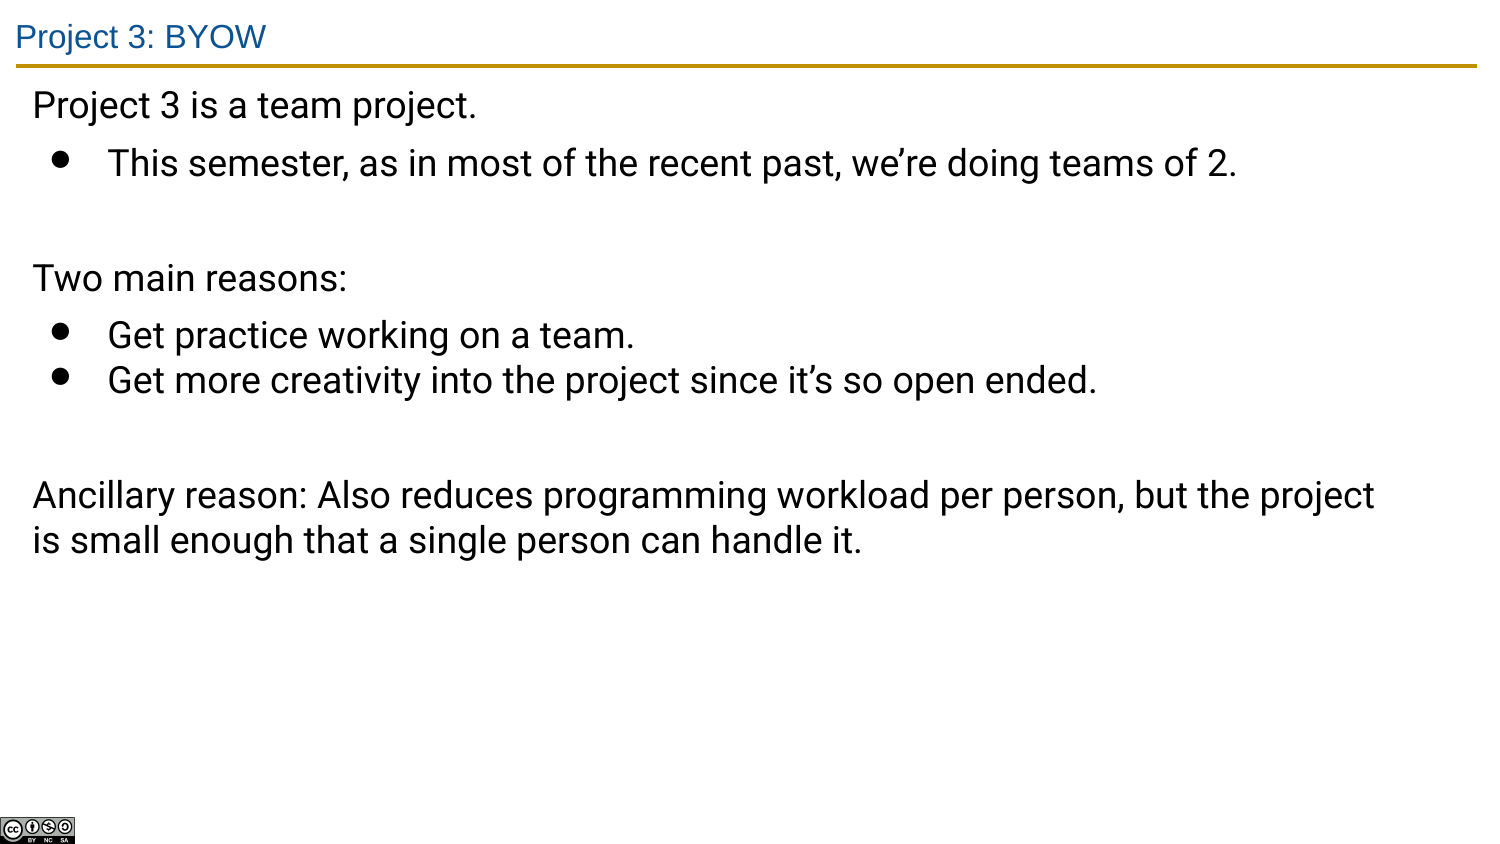

# Project 3: BYOW
Project 3 is a team project.
This semester, as in most of the recent past, we’re doing teams of 2.

Two main reasons:
Get practice working on a team.
Get more creativity into the project since it’s so open ended.

Ancillary reason: Also reduces programming workload per person, but the project is small enough that a single person can handle it.